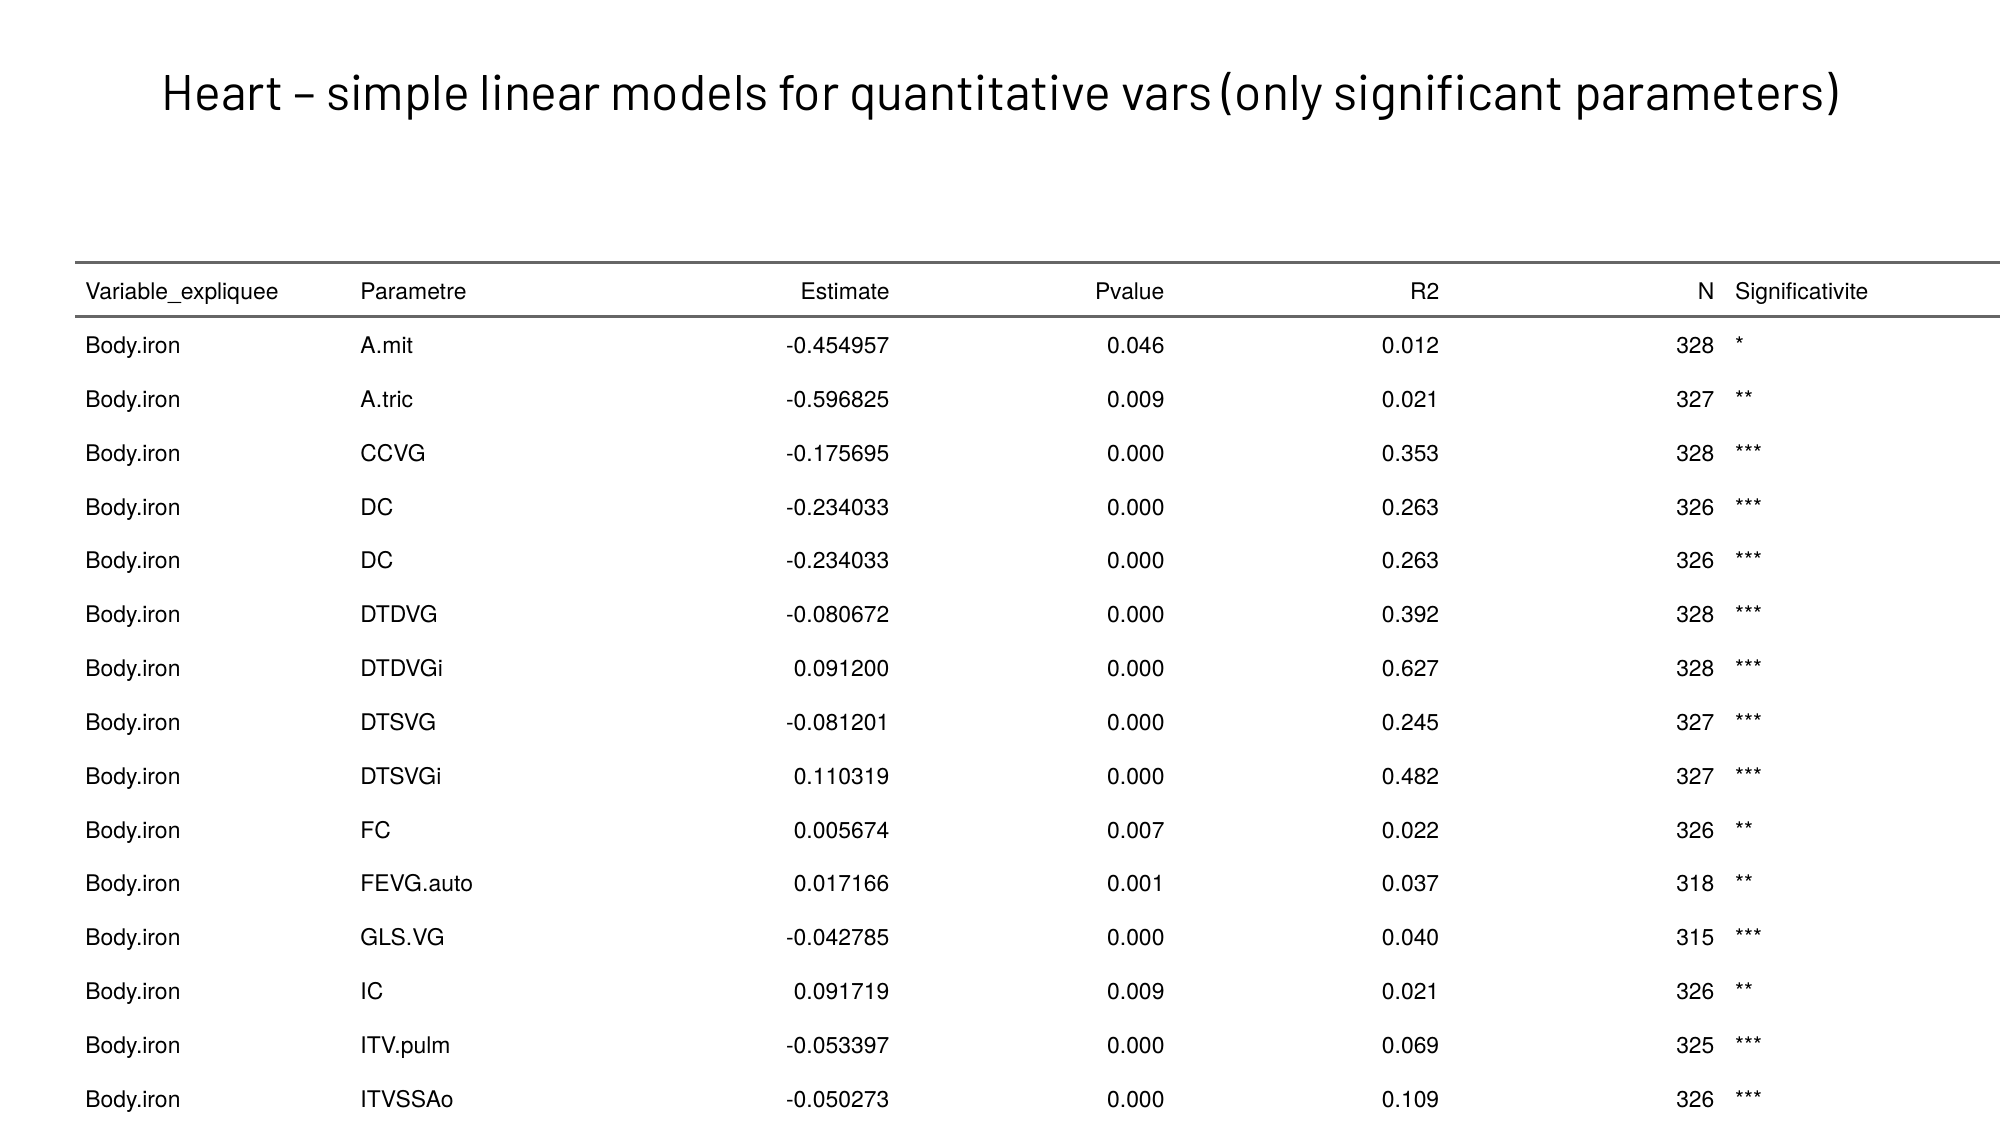

Heart – simple linear models for quantitative vars (only significant parameters)
| Variable\_expliquee | Parametre | Estimate | Pvalue | R2 | N | Significativite |
| --- | --- | --- | --- | --- | --- | --- |
| Body.iron | A.mit | -0.454957 | 0.046 | 0.012 | 328 | \* |
| Body.iron | A.tric | -0.596825 | 0.009 | 0.021 | 327 | \*\* |
| Body.iron | CCVG | -0.175695 | 0.000 | 0.353 | 328 | \*\*\* |
| Body.iron | DC | -0.234033 | 0.000 | 0.263 | 326 | \*\*\* |
| Body.iron | DC | -0.234033 | 0.000 | 0.263 | 326 | \*\*\* |
| Body.iron | DTDVG | -0.080672 | 0.000 | 0.392 | 328 | \*\*\* |
| Body.iron | DTDVGi | 0.091200 | 0.000 | 0.627 | 328 | \*\*\* |
| Body.iron | DTSVG | -0.081201 | 0.000 | 0.245 | 327 | \*\*\* |
| Body.iron | DTSVGi | 0.110319 | 0.000 | 0.482 | 327 | \*\*\* |
| Body.iron | FC | 0.005674 | 0.007 | 0.022 | 326 | \*\* |
| Body.iron | FEVG.auto | 0.017166 | 0.001 | 0.037 | 318 | \*\* |
| Body.iron | GLS.VG | -0.042785 | 0.000 | 0.040 | 315 | \*\*\* |
| Body.iron | IC | 0.091719 | 0.009 | 0.021 | 326 | \*\* |
| Body.iron | ITV.pulm | -0.053397 | 0.000 | 0.069 | 325 | \*\*\* |
| Body.iron | ITVSSAo | -0.050273 | 0.000 | 0.109 | 326 | \*\*\* |
| Body.iron | PAD | -0.013971 | 0.000 | 0.159 | 324 | \*\*\* |
| Body.iron | PAM | -0.016545 | 0.000 | 0.215 | 325 | \*\*\* |
| Body.iron | PAS | -0.018437 | 0.000 | 0.280 | 324 | \*\*\* |
| Body.iron | PP | -0.203245 | 0.000 | 0.226 | 328 | \*\*\* |
| Body.iron | SC | -2.293722 | 0.000 | 0.900 | 329 | \*\*\* |
| Body.iron | STDVD | -0.083232 | 0.000 | 0.259 | 327 | \*\*\* |
| Body.iron | STDVDi | 0.041155 | 0.001 | 0.031 | 327 | \*\* |
| Body.iron | STSVD | -0.114314 | 0.000 | 0.164 | 327 | \*\*\* |
| Body.iron | STSVDi | 0.073236 | 0.000 | 0.041 | 327 | \*\*\* |
| Body.iron | TAPSE | -0.047889 | 0.000 | 0.061 | 317 | \*\*\* |
| Body.iron | TVR | 0.095652 | 0.000 | 0.156 | 296 | \*\*\* |
| Body.iron | VTDVG | -0.020197 | 0.000 | 0.392 | 327 | \*\*\* |
| Body.iron | ao.og | 0.529981 | 0.034 | 0.014 | 329 | \* |
| Body.iron | diam.OG | -0.070994 | 0.000 | 0.362 | 329 | \*\*\* |
| Body.iron | masseVG | -0.015257 | 0.000 | 0.475 | 325 | \*\*\* |
| Body.iron | surf.OD | -0.100688 | 0.000 | 0.268 | 328 | \*\*\* |
| Body.iron | surf.OD.ind | 0.054927 | 0.000 | 0.038 | 328 | \*\*\* |
| Body.iron | surf.OG | -0.134765 | 0.000 | 0.387 | 328 | \*\*\* |
| Body.iron | surf.OG.ind | 0.096243 | 0.000 | 0.091 | 328 | \*\*\* |
| Body.iron | vitesse.IT | 0.133745 | 0.045 | 0.014 | 298 | \* |
| Body.iron | vol.OD | -0.025065 | 0.000 | 0.225 | 328 | \*\*\* |
| Body.iron | vol.OG | -0.034820 | 0.000 | 0.328 | 328 | \*\*\* |
| Body.iron | vol.ej..teich. | -0.024075 | 0.000 | 0.311 | 325 | \*\*\* |
| Body.iron | vol.éj..CCVG. | -0.023659 | 0.000 | 0.400 | 326 | \*\*\* |
| CRP..mg.L. | A.mit | 7.990630 | 0.041 | 0.013 | 328 | \* |
| CRP..mg.L. | DTDVG | -0.272388 | 0.025 | 0.015 | 328 | \* |
| CRP..mg.L. | E.A.mit | -2.669835 | 0.010 | 0.020 | 328 | \* |
| CRP..mg.L. | FC | 0.102329 | 0.000 | 0.040 | 326 | \*\*\* |
| CRP..mg.L. | FEVG.auto | -0.160429 | 0.018 | 0.018 | 318 | \* |
| CRP..mg.L. | GLS.VG | 0.333860 | 0.038 | 0.014 | 315 | \* |
| CRP..mg.L. | IC | 1.071916 | 0.023 | 0.016 | 326 | \* |
| CRP..mg.L. | RWT | 24.778126 | 0.001 | 0.034 | 328 | \*\* |
| CRP..mg.L. | STSVDi | 0.750843 | 0.029 | 0.015 | 327 | \* |
| CRP..mg.L. | TDM.Emit | 0.043233 | 0.002 | 0.030 | 328 | \*\* |
| CRP..mg.L. | Tacc.pulm | -0.066405 | 0.004 | 0.025 | 324 | \*\* |
| CRP..mg.L. | h.r | 29.323120 | 0.000 | 0.039 | 328 | \*\*\* |
| ERFE..ng.mL. | STSVD | -0.278641 | 0.044 | 0.012 | 339 | \* |
| FER..micromol.L. | A.mit | -7.660111 | 0.010 | 0.020 | 328 | \* |
| FER..micromol.L. | A.tric | -8.103110 | 0.007 | 0.022 | 327 | \*\* |
| FER..micromol.L. | FC | -0.081103 | 0.003 | 0.027 | 326 | \*\* |
| FER..micromol.L. | TDM.Etric | 0.013749 | 0.046 | 0.012 | 327 | \* |
| FER..micromol.L. | surf.OD | 0.410945 | 0.003 | 0.026 | 328 | \*\* |
| FER..micromol.L. | surf.OD.ind | 0.604736 | 0.003 | 0.027 | 328 | \*\* |
| FER..micromol.L. | vol.OD | 0.112425 | 0.003 | 0.027 | 328 | \*\* |
| FER..micromol.L. | vol.OD.ind | 0.167302 | 0.002 | 0.029 | 328 | \*\* |
| FERRITINE..microg.L. | A.mit | 19.027608 | 0.041 | 0.013 | 328 | \* |
| FERRITINE..microg.L. | DC | 2.560804 | 0.010 | 0.020 | 326 | \* |
| FERRITINE..microg.L. | DC | 2.560804 | 0.010 | 0.020 | 326 | \* |
| FERRITINE..microg.L. | E..lat | -97.637886 | 0.024 | 0.016 | 321 | \* |
| FERRITINE..microg.L. | E.A.mit | -7.567994 | 0.002 | 0.028 | 328 | \*\* |
| FERRITINE..microg.L. | FC | 0.268560 | 0.001 | 0.032 | 326 | \*\* |
| FERRITINE..microg.L. | IC | 5.281729 | 0.000 | 0.044 | 326 | \*\*\* |
| FERRITINE..microg.L. | PP | 1.875947 | 0.049 | 0.012 | 328 | \* |
| FERRITINE..microg.L. | RWT | 51.063909 | 0.003 | 0.026 | 328 | \*\* |
| FERRITINE..microg.L. | STDVDi | 1.052678 | 0.042 | 0.013 | 327 | \* |
| FERRITINE..microg.L. | STSVDi | 1.867165 | 0.021 | 0.016 | 327 | \* |
| FERRITINE..microg.L. | h.r | 64.912580 | 0.001 | 0.035 | 328 | \*\* |
| FERRITINE..microg.L. | surf.OD.ind | 1.339620 | 0.033 | 0.014 | 328 | \* |
| HB | A.tric | -3.821498 | 0.000 | 0.051 | 344 | \*\*\* |
| HB | CCVG | -0.232457 | 0.000 | 0.039 | 346 | \*\*\* |
| HB | DC | -0.460931 | 0.000 | 0.064 | 344 | \*\*\* |
| HB | DC | -0.460931 | 0.000 | 0.064 | 344 | \*\*\* |
| HB | E..lat | -25.626946 | 0.000 | 0.110 | 338 | \*\*\* |
| HB | E.A.mit | -0.677217 | 0.005 | 0.023 | 346 | \*\* |
| HB | E.A.tric | 0.557190 | 0.005 | 0.023 | 344 | \*\* |
| HB | E.mit | -4.168410 | 0.000 | 0.097 | 346 | \*\*\* |
| HB | E.tric | -4.581342 | 0.000 | 0.054 | 344 | \*\*\* |
| HB | FEVG.auto | 0.055730 | 0.004 | 0.024 | 334 | \*\* |
| HB | FR.VD | -0.048153 | 0.002 | 0.027 | 345 | \*\* |
| HB | IC | -0.644819 | 0.000 | 0.065 | 344 | \*\*\* |
| HB | ITVSSAo | -0.136273 | 0.000 | 0.052 | 344 | \*\*\* |
| HB | PAD | -0.041073 | 0.000 | 0.082 | 341 | \*\*\* |
| HB | PAM | -0.044093 | 0.000 | 0.091 | 342 | \*\*\* |
| HB | PAPm | 0.262921 | 0.000 | 0.526 | 312 | \*\*\* |
| HB | PAPm | 0.262921 | 0.000 | 0.526 | 312 | \*\*\* |
| HB | PAPs | 0.160382 | 0.000 | 0.526 | 312 | \*\*\* |
| HB | PAS | -0.037585 | 0.000 | 0.071 | 341 | \*\*\* |
| HB | PP | -0.226797 | 0.014 | 0.018 | 346 | \* |
| HB | STDVD | 0.103744 | 0.003 | 0.025 | 345 | \*\* |
| HB | STDVDi | 0.215692 | 0.000 | 0.057 | 345 | \*\*\* |
| HB | STSVD | 0.235378 | 0.000 | 0.043 | 345 | \*\*\* |
| HB | STSVDi | 0.391310 | 0.000 | 0.075 | 345 | \*\*\* |
| HB | TVR | 0.579335 | 0.000 | 0.375 | 310 | \*\*\* |
| HB | Tacc.pulm | -0.018766 | 0.000 | 0.039 | 342 | \*\*\* |
| HB | ao.og | 5.276907 | 0.000 | 0.087 | 347 | \*\*\* |
| HB | diam.OG | -0.074840 | 0.003 | 0.026 | 347 | \*\* |
| HB | masseVG | -0.009754 | 0.043 | 0.012 | 343 | \* |
| HB | strain.VD | 0.076851 | 0.010 | 0.019 | 343 | \* |
| HB | surf.OD | 0.296709 | 0.000 | 0.143 | 346 | \*\*\* |
| HB | surf.OD.ind | 0.549995 | 0.000 | 0.246 | 346 | \*\*\* |
| HB | surf.OG | -0.147388 | 0.001 | 0.030 | 346 | \*\* |
| HB | surf.OG.ind | -0.192791 | 0.005 | 0.023 | 346 | \*\* |
| HB | vitesse.IT | 3.366407 | 0.000 | 0.526 | 312 | \*\*\* |
| HB | vol.OD | 0.087992 | 0.000 | 0.170 | 346 | \*\*\* |
| HB | vol.OD.ind | 0.152220 | 0.000 | 0.258 | 346 | \*\*\* |
| HB | vol.OG | -0.040659 | 0.002 | 0.028 | 346 | \*\* |
| HB | vol.OG.ind | -0.066630 | 0.001 | 0.034 | 346 | \*\* |
| HB | vol.éj..CCVG. | -0.038316 | 0.000 | 0.067 | 344 | \*\*\* |
| HCT.. | A.tric | -9.174131 | 0.000 | 0.037 | 342 | \*\*\* |
| HCT.. | CCVG | -0.536323 | 0.003 | 0.026 | 344 | \*\* |
| HCT.. | DC | -1.092980 | 0.000 | 0.044 | 342 | \*\*\* |
| HCT.. | DC | -1.092980 | 0.000 | 0.044 | 342 | \*\*\* |
| HCT.. | E..lat | -63.157266 | 0.000 | 0.083 | 336 | \*\*\* |
| HCT.. | E.A.mit | -2.010963 | 0.003 | 0.025 | 344 | \*\* |
| HCT.. | E.A.tric | 1.370535 | 0.016 | 0.017 | 342 | \* |
| HCT.. | E.mit | -11.560062 | 0.000 | 0.092 | 344 | \*\*\* |
| HCT.. | E.tric | -11.989004 | 0.000 | 0.045 | 342 | \*\*\* |
| HCT.. | FEVG.auto | 0.128092 | 0.022 | 0.016 | 332 | \* |
| HCT.. | FR.VD | -0.143406 | 0.002 | 0.029 | 343 | \*\* |
| HCT.. | IC | -1.667726 | 0.000 | 0.054 | 342 | \*\*\* |
| HCT.. | ITVSSAo | -0.371513 | 0.000 | 0.048 | 342 | \*\*\* |
| HCT.. | PAD | -0.107884 | 0.000 | 0.070 | 339 | \*\*\* |
| HCT.. | PAM | -0.114439 | 0.000 | 0.076 | 340 | \*\*\* |
| HCT.. | PAPm | 0.739319 | 0.000 | 0.517 | 310 | \*\*\* |
| HCT.. | PAPm | 0.739319 | 0.000 | 0.517 | 310 | \*\*\* |
| HCT.. | PAPs | 0.450985 | 0.000 | 0.517 | 310 | \*\*\* |
| HCT.. | PAS | -0.097047 | 0.000 | 0.058 | 339 | \*\*\* |
| HCT.. | STDVD | 0.358152 | 0.000 | 0.036 | 343 | \*\*\* |
| HCT.. | STDVDi | 0.628279 | 0.000 | 0.059 | 343 | \*\*\* |
| HCT.. | STSVD | 0.781041 | 0.000 | 0.058 | 343 | \*\*\* |
| HCT.. | STSVDi | 1.138154 | 0.000 | 0.079 | 343 | \*\*\* |
| HCT.. | TVR | 1.612992 | 0.000 | 0.355 | 308 | \*\*\* |
| HCT.. | Tacc.pulm | -0.061295 | 0.000 | 0.051 | 340 | \*\*\* |
| HCT.. | ao.og | 15.860275 | 0.000 | 0.097 | 345 | \*\*\* |
| HCT.. | diam.OG | -0.178321 | 0.013 | 0.018 | 345 | \* |
| HCT.. | strain.VD | 0.236789 | 0.006 | 0.022 | 341 | \*\* |
| HCT.. | surf.OD | 0.893319 | 0.000 | 0.159 | 344 | \*\*\* |
| HCT.. | surf.OD.ind | 1.542255 | 0.000 | 0.239 | 344 | \*\*\* |
| HCT.. | surf.OG | -0.335680 | 0.011 | 0.019 | 344 | \* |
| HCT.. | surf.OG.ind | -0.525484 | 0.008 | 0.021 | 344 | \*\* |
| HCT.. | vitesse.IT | 9.368034 | 0.000 | 0.506 | 310 | \*\*\* |
| HCT.. | vol.OD | 0.261666 | 0.000 | 0.185 | 344 | \*\*\* |
| HCT.. | vol.OD.ind | 0.434522 | 0.000 | 0.259 | 344 | \*\*\* |
| HCT.. | vol.OG | -0.099690 | 0.007 | 0.021 | 344 | \*\* |
| HCT.. | vol.OG.ind | -0.186075 | 0.001 | 0.032 | 344 | \*\* |
| HCT.. | vol.éj..CCVG. | -0.093572 | 0.000 | 0.049 | 342 | \*\*\* |
| Hb.mass.kg..g...kg. | A.tric | -5.413004 | 0.000 | 0.059 | 302 | \*\*\* |
| Hb.mass.kg..g...kg. | CCVG | -0.298911 | 0.001 | 0.037 | 303 | \*\* |
| Hb.mass.kg..g...kg. | DC | -0.566003 | 0.000 | 0.056 | 301 | \*\*\* |
| Hb.mass.kg..g...kg. | DC | -0.566003 | 0.000 | 0.056 | 301 | \*\*\* |
| Hb.mass.kg..g...kg. | DTDVGi | 0.160644 | 0.000 | 0.063 | 303 | \*\*\* |
| Hb.mass.kg..g...kg. | DTSVGi | 0.237907 | 0.000 | 0.076 | 302 | \*\*\* |
| Hb.mass.kg..g...kg. | E..lat | -20.672132 | 0.001 | 0.040 | 295 | \*\* |
| Hb.mass.kg..g...kg. | E.A.mit | -0.724568 | 0.032 | 0.015 | 304 | \* |
| Hb.mass.kg..g...kg. | E.A.tric | 1.116500 | 0.000 | 0.052 | 302 | \*\*\* |
| Hb.mass.kg..g...kg. | E.mit | -4.715877 | 0.000 | 0.071 | 304 | \*\*\* |
| Hb.mass.kg..g...kg. | E.tric | -3.961369 | 0.010 | 0.022 | 302 | \* |
| Hb.mass.kg..g...kg. | FEVG.auto | 0.103373 | 0.000 | 0.045 | 294 | \*\*\* |
| Hb.mass.kg..g...kg. | FR.VD | -0.055504 | 0.014 | 0.020 | 303 | \* |
| Hb.mass.kg..g...kg. | ITVSSAo | -0.144156 | 0.002 | 0.032 | 301 | \*\* |
| Hb.mass.kg..g...kg. | PAD | -0.057192 | 0.000 | 0.085 | 300 | \*\*\* |
| Hb.mass.kg..g...kg. | PAM | -0.065769 | 0.000 | 0.109 | 301 | \*\*\* |
| Hb.mass.kg..g...kg. | PAPm | 0.256128 | 0.000 | 0.269 | 273 | \*\*\* |
| Hb.mass.kg..g...kg. | PAPm | 0.256128 | 0.000 | 0.269 | 273 | \*\*\* |
| Hb.mass.kg..g...kg. | PAPs | 0.156238 | 0.000 | 0.269 | 273 | \*\*\* |
| Hb.mass.kg..g...kg. | PAS | -0.058125 | 0.000 | 0.090 | 300 | \*\*\* |
| Hb.mass.kg..g...kg. | PP | -0.330892 | 0.012 | 0.021 | 303 | \* |
| Hb.mass.kg..g...kg. | SC | -3.616733 | 0.000 | 0.074 | 304 | \*\*\* |
| Hb.mass.kg..g...kg. | STDVD | 0.157515 | 0.002 | 0.032 | 303 | \*\* |
| Hb.mass.kg..g...kg. | STDVDi | 0.501134 | 0.000 | 0.172 | 303 | \*\*\* |
| Hb.mass.kg..g...kg. | STSVD | 0.315329 | 0.000 | 0.044 | 303 | \*\*\* |
| Hb.mass.kg..g...kg. | STSVDi | 0.763852 | 0.000 | 0.161 | 303 | \*\*\* |
| Hb.mass.kg..g...kg. | TVR | 0.645274 | 0.000 | 0.244 | 271 | \*\*\* |
| Hb.mass.kg..g...kg. | ao.og | 6.427005 | 0.000 | 0.070 | 304 | \*\*\* |
| Hb.mass.kg..g...kg. | diam.OG | -0.130852 | 0.000 | 0.042 | 304 | \*\*\* |
| Hb.mass.kg..g...kg. | masseVG | -0.016048 | 0.019 | 0.018 | 301 | \* |
| Hb.mass.kg..g...kg. | surf.OD | 0.246952 | 0.000 | 0.056 | 303 | \*\*\* |
| Hb.mass.kg..g...kg. | surf.OD.ind | 0.695718 | 0.000 | 0.230 | 303 | \*\*\* |
| Hb.mass.kg..g...kg. | surf.OG | -0.263279 | 0.000 | 0.051 | 303 | \*\*\* |
| Hb.mass.kg..g...kg. | vitesse.IT | 3.272309 | 0.000 | 0.269 | 273 | \*\*\* |
| Hb.mass.kg..g...kg. | vol.OD | 0.081516 | 0.000 | 0.082 | 303 | \*\*\* |
| Hb.mass.kg..g...kg. | vol.OD.ind | 0.182701 | 0.000 | 0.213 | 303 | \*\*\* |
| Hb.mass.kg..g...kg. | vol.OG | -0.071045 | 0.000 | 0.048 | 303 | \*\*\* |
| Hb.mass.kg..g...kg. | vol.éj..CCVG. | -0.043350 | 0.000 | 0.048 | 301 | \*\*\* |
| RECEPTEUR.TRANSFERINE..mg.L. | E..lat | -2.239888 | 0.005 | 0.024 | 321 | \*\* |
| RECEPTEUR.TRANSFERINE..mg.L. | GLS.VG | 0.027132 | 0.002 | 0.029 | 315 | \*\* |
| RECEPTEUR.TRANSFERINE..mg.L. | PAPm | 0.009337 | 0.019 | 0.019 | 298 | \* |
| RECEPTEUR.TRANSFERINE..mg.L. | PAPm | 0.009337 | 0.019 | 0.019 | 298 | \* |
| RECEPTEUR.TRANSFERINE..mg.L. | PAPs | 0.005696 | 0.019 | 0.019 | 298 | \* |
| RECEPTEUR.TRANSFERINE..mg.L. | STSVD | 0.024078 | 0.040 | 0.013 | 327 | \* |
| RECEPTEUR.TRANSFERINE..mg.L. | TVR | 0.022687 | 0.035 | 0.015 | 296 | \* |
| RECEPTEUR.TRANSFERINE..mg.L. | ao.og | 0.587188 | 0.002 | 0.030 | 329 | \*\* |
| RECEPTEUR.TRANSFERINE..mg.L. | surf.OD | 0.017165 | 0.033 | 0.014 | 328 | \* |
| RECEPTEUR.TRANSFERINE..mg.L. | surf.OD.ind | 0.024934 | 0.033 | 0.014 | 328 | \* |
| RECEPTEUR.TRANSFERINE..mg.L. | vitesse.IT | 0.113952 | 0.025 | 0.017 | 298 | \* |
| RECEPTEUR.TRANSFERINE..mg.L. | vol.OD | 0.005933 | 0.007 | 0.022 | 328 | \*\* |
| RECEPTEUR.TRANSFERINE..mg.L. | vol.OD.ind | 0.009494 | 0.002 | 0.028 | 328 | \*\* |
| TRANSFERINE..g.L. | CCVG | 0.052667 | 0.000 | 0.046 | 328 | \*\*\* |
| TRANSFERINE..g.L. | DC | 0.065831 | 0.002 | 0.030 | 326 | \*\* |
| TRANSFERINE..g.L. | DC | 0.065831 | 0.002 | 0.030 | 326 | \*\* |
| TRANSFERINE..g.L. | DTDVG | 0.027331 | 0.000 | 0.065 | 328 | \*\*\* |
| TRANSFERINE..g.L. | DTDVGi | -0.013915 | 0.008 | 0.021 | 328 | \*\* |
| TRANSFERINE..g.L. | DTSVG | 0.022579 | 0.003 | 0.027 | 327 | \*\* |
| TRANSFERINE..g.L. | DTSVGi | -0.020396 | 0.005 | 0.024 | 327 | \*\* |
| TRANSFERINE..g.L. | GLS.VG | 0.030665 | 0.002 | 0.029 | 315 | \*\* |
| TRANSFERINE..g.L. | PAD | 0.003910 | 0.016 | 0.018 | 324 | \* |
| TRANSFERINE..g.L. | PAM | 0.004000 | 0.015 | 0.018 | 325 | \* |
| TRANSFERINE..g.L. | PAS | 0.004819 | 0.003 | 0.028 | 324 | \*\* |
| TRANSFERINE..g.L. | PP | 0.045683 | 0.020 | 0.016 | 328 | \* |
| TRANSFERINE..g.L. | SC | 0.530641 | 0.000 | 0.070 | 329 | \*\*\* |
| TRANSFERINE..g.L. | STDVD | 0.015734 | 0.038 | 0.013 | 327 | \* |
| TRANSFERINE..g.L. | STSVDi | -0.034940 | 0.038 | 0.013 | 327 | \* |
| TRANSFERINE..g.L. | VTDVG | 0.006693 | 0.000 | 0.062 | 327 | \*\*\* |
| TRANSFERINE..g.L. | diam.OG | 0.016700 | 0.002 | 0.029 | 329 | \*\* |
| TRANSFERINE..g.L. | masseVG | 0.004300 | 0.000 | 0.054 | 325 | \*\*\* |
| TRANSFERINE..g.L. | surf.OD | 0.031023 | 0.000 | 0.037 | 328 | \*\*\* |
| TRANSFERINE..g.L. | surf.OG | 0.044531 | 0.000 | 0.061 | 328 | \*\*\* |
| TRANSFERINE..g.L. | vol.OD | 0.007968 | 0.001 | 0.033 | 328 | \*\* |
| TRANSFERINE..g.L. | vol.OG | 0.013992 | 0.000 | 0.077 | 328 | \*\*\* |
| TRANSFERINE..g.L. | vol.OG.ind | 0.010626 | 0.011 | 0.020 | 328 | \* |
| TRANSFERINE..g.L. | vol.ej..teich. | 0.008405 | 0.000 | 0.056 | 325 | \*\*\* |
| TRANSFERINE..g.L. | vol.éj..CCVG. | 0.006611 | 0.000 | 0.045 | 326 | \*\*\* |
| Vit.B12 | A.tric | -284.610261 | 0.000 | 0.050 | 337 | \*\*\* |
| Vit.B12 | CCVG | -21.883951 | 0.000 | 0.062 | 339 | \*\*\* |
| Vit.B12 | DC | -37.212531 | 0.000 | 0.074 | 337 | \*\*\* |
| Vit.B12 | DC | -37.212531 | 0.000 | 0.074 | 337 | \*\*\* |
| Vit.B12 | DTDVG | -7.582646 | 0.000 | 0.039 | 339 | \*\*\* |
| Vit.B12 | DTDVGi | 7.394711 | 0.000 | 0.046 | 339 | \*\*\* |
| Vit.B12 | DTSVG | -9.274405 | 0.001 | 0.035 | 336 | \*\* |
| Vit.B12 | DTSVGi | 8.426689 | 0.001 | 0.031 | 336 | \*\* |
| Vit.B12 | E..lat | -674.818960 | 0.032 | 0.014 | 331 | \* |
| Vit.B12 | E.A.tric | 49.703117 | 0.001 | 0.033 | 337 | \*\* |
| Vit.B12 | ITVSSAo | -8.198291 | 0.001 | 0.033 | 337 | \*\* |
| Vit.B12 | PAD | -2.123904 | 0.000 | 0.039 | 334 | \*\*\* |
| Vit.B12 | PAM | -2.570640 | 0.000 | 0.056 | 335 | \*\*\* |
| Vit.B12 | PAPm | 4.635312 | 0.003 | 0.029 | 305 | \*\* |
| Vit.B12 | PAPm | 4.635312 | 0.003 | 0.029 | 305 | \*\* |
| Vit.B12 | PAPs | 2.827540 | 0.003 | 0.029 | 305 | \*\* |
| Vit.B12 | PAS | -2.519538 | 0.000 | 0.056 | 334 | \*\*\* |
| Vit.B12 | PP | -17.363535 | 0.013 | 0.018 | 339 | \* |
| Vit.B12 | SC | -206.028916 | 0.000 | 0.080 | 340 | \*\*\* |
| Vit.B12 | STDVDi | 12.934091 | 0.000 | 0.036 | 338 | \*\*\* |
| Vit.B12 | STSVDi | 21.569965 | 0.000 | 0.041 | 338 | \*\*\* |
| Vit.B12 | TDM.Etric | 0.386519 | 0.014 | 0.018 | 337 | \* |
| Vit.B12 | TVR | 20.895975 | 0.000 | 0.087 | 303 | \*\*\* |
| Vit.B12 | VTDVG | -1.913795 | 0.000 | 0.040 | 337 | \*\*\* |
| Vit.B12 | ao.og | 310.389452 | 0.000 | 0.053 | 340 | \*\*\* |
| Vit.B12 | diam.OG | -9.934195 | 0.000 | 0.080 | 340 | \*\*\* |
| Vit.B12 | masseVG | -1.577526 | 0.000 | 0.054 | 336 | \*\*\* |
| Vit.B12 | surf.OD | -7.305532 | 0.023 | 0.015 | 339 | \* |
| Vit.B12 | surf.OG | -15.327211 | 0.000 | 0.057 | 339 | \*\*\* |
| Vit.B12 | vitesse.IT | 60.819845 | 0.002 | 0.031 | 305 | \*\* |
| Vit.B12 | vol.OD | -1.742208 | 0.046 | 0.012 | 339 | \* |
| Vit.B12 | vol.OG | -4.032885 | 0.000 | 0.050 | 339 | \*\*\* |
| Vit.B12 | vol.ej..teich. | -1.994571 | 0.004 | 0.024 | 335 | \*\* |
| Vit.B12 | vol.éj..CCVG. | -3.153462 | 0.000 | 0.080 | 337 | \*\*\* |
| Vit.B9 | A.tric | 5.380020 | 0.003 | 0.026 | 335 | \*\* |
| Vit.B9 | CCVG | 0.299265 | 0.016 | 0.017 | 337 | \* |
| Vit.B9 | DC | 0.454843 | 0.019 | 0.016 | 335 | \* |
| Vit.B9 | DC | 0.454843 | 0.019 | 0.016 | 335 | \* |
| Vit.B9 | E..lat | 34.774102 | 0.000 | 0.054 | 329 | \*\*\* |
| Vit.B9 | E.A.tric | -1.157218 | 0.003 | 0.026 | 335 | \*\* |
| Vit.B9 | E.mit | 3.247212 | 0.022 | 0.015 | 337 | \* |
| Vit.B9 | FR.VD | 0.076376 | 0.015 | 0.018 | 336 | \* |
| Vit.B9 | IC | 0.805514 | 0.003 | 0.027 | 335 | \*\* |
| Vit.B9 | PAPm | -0.197200 | 0.000 | 0.077 | 303 | \*\*\* |
| Vit.B9 | PAPm | -0.197200 | 0.000 | 0.077 | 303 | \*\*\* |
| Vit.B9 | PAPs | -0.120292 | 0.000 | 0.077 | 303 | \*\*\* |
| Vit.B9 | STDVD | -0.149253 | 0.035 | 0.013 | 336 | \* |
| Vit.B9 | STDVDi | -0.239150 | 0.013 | 0.018 | 336 | \* |
| Vit.B9 | STSVD | -0.362355 | 0.003 | 0.026 | 336 | \*\* |
| Vit.B9 | STSVDi | -0.492450 | 0.001 | 0.031 | 336 | \*\* |
| Vit.B9 | TDM.Etric | -0.009687 | 0.020 | 0.016 | 335 | \* |
| Vit.B9 | TVR | -0.452755 | 0.000 | 0.060 | 301 | \*\*\* |
| Vit.B9 | Tacc.pulm | 0.035159 | 0.001 | 0.035 | 333 | \*\* |
| Vit.B9 | ao.og | -6.123862 | 0.001 | 0.030 | 338 | \*\* |
| Vit.B9 | surf.OD | -0.184650 | 0.027 | 0.014 | 337 | \* |
| Vit.B9 | surf.OD.ind | -0.274196 | 0.021 | 0.016 | 337 | \* |
| Vit.B9 | vitesse.IT | -2.568857 | 0.000 | 0.080 | 303 | \*\*\* |
| Vit.B9 | vol.OD | -0.053055 | 0.020 | 0.016 | 337 | \* |
| Vit.B9 | vol.OD.ind | -0.083270 | 0.009 | 0.020 | 337 | \*\* |
| Vit.B9 | vol.éj..CCVG. | 0.044004 | 0.005 | 0.023 | 335 | \*\* |